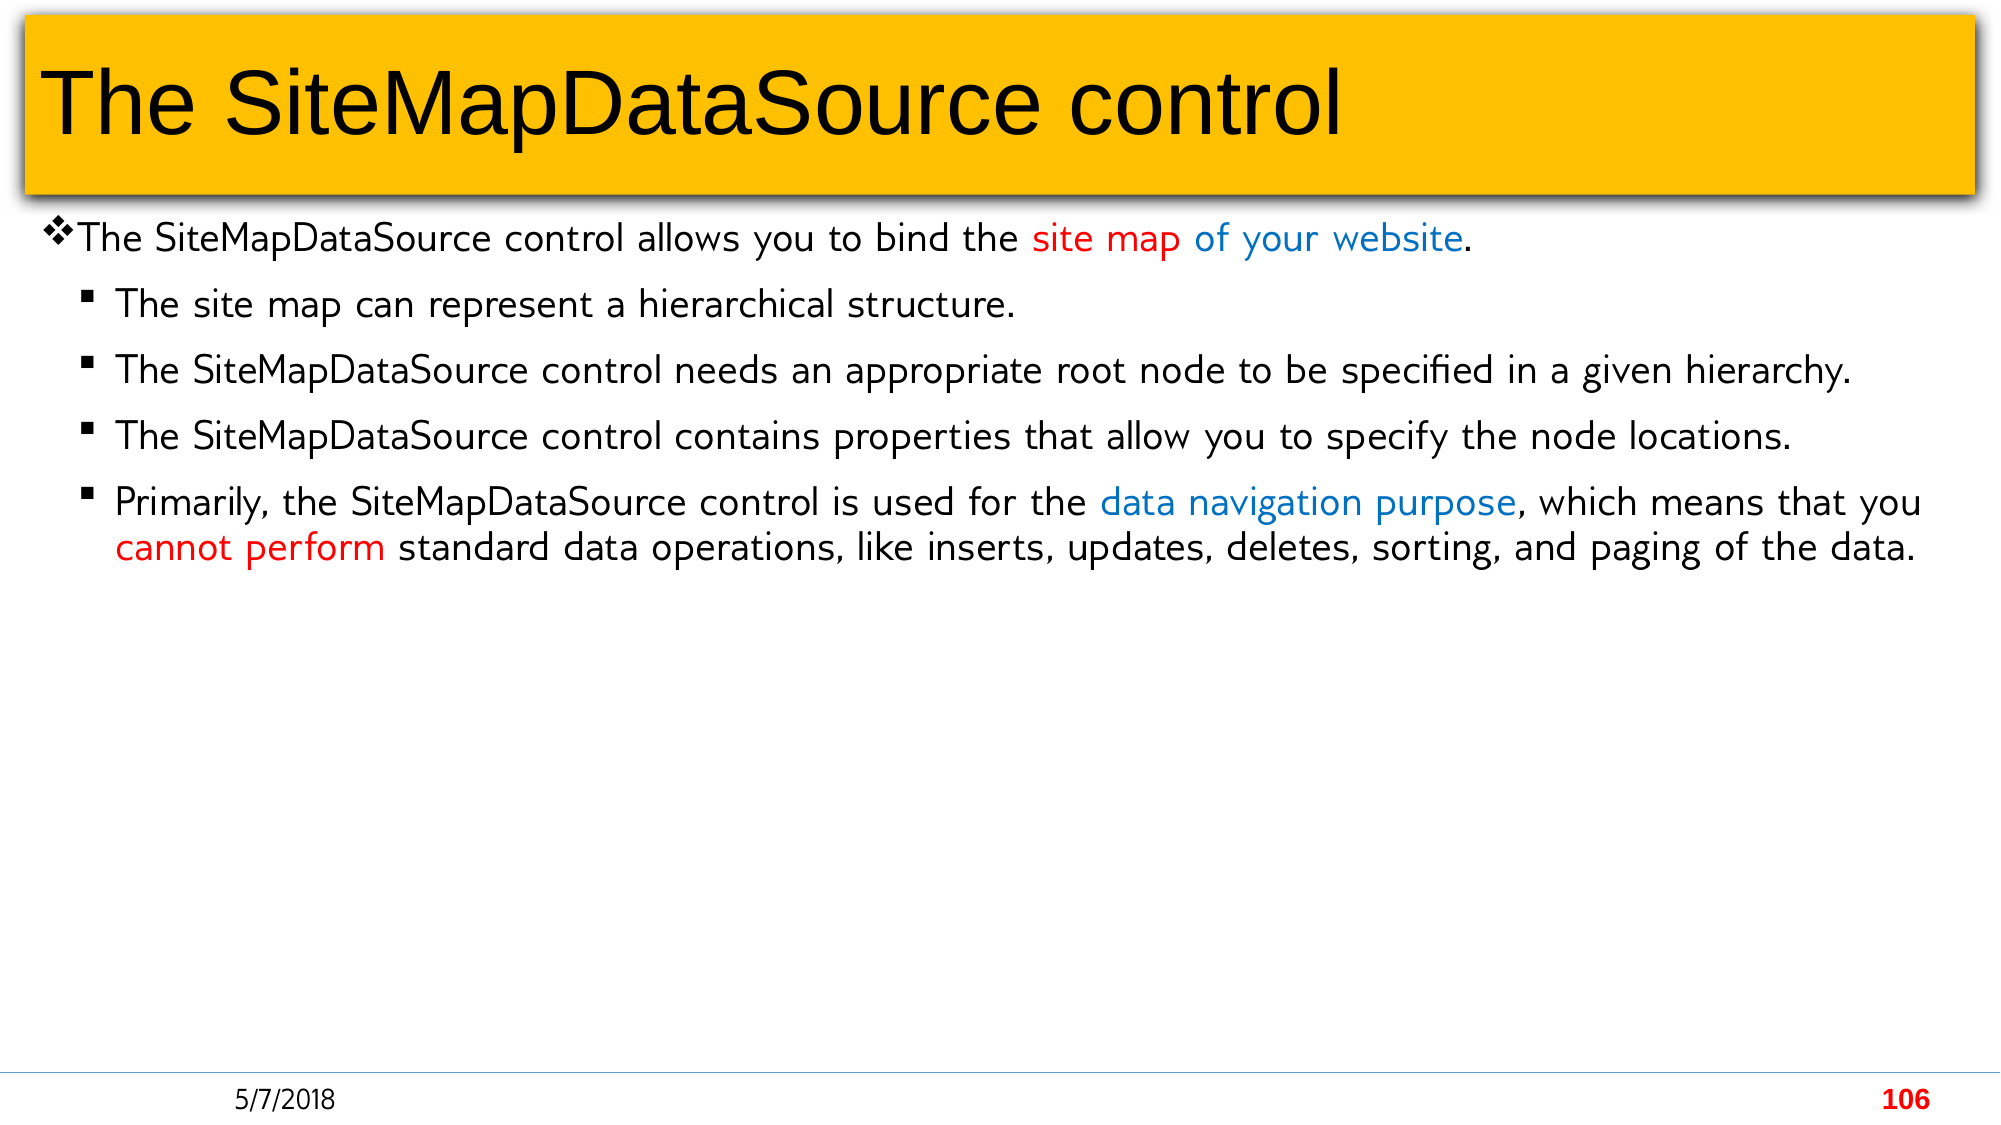

# The SiteMapDataSource control
The SiteMapDataSource control allows you to bind the site map of your website.
The site map can represent a hierarchical structure.
The SiteMapDataSource control needs an appropriate root node to be specified in a given hierarchy.
The SiteMapDataSource control contains properties that allow you to specify the node locations.
Primarily, the SiteMapDataSource control is used for the data navigation purpose, which means that you cannot perform standard data operations, like inserts, updates, deletes, sorting, and paging of the data.
5/7/2018
106